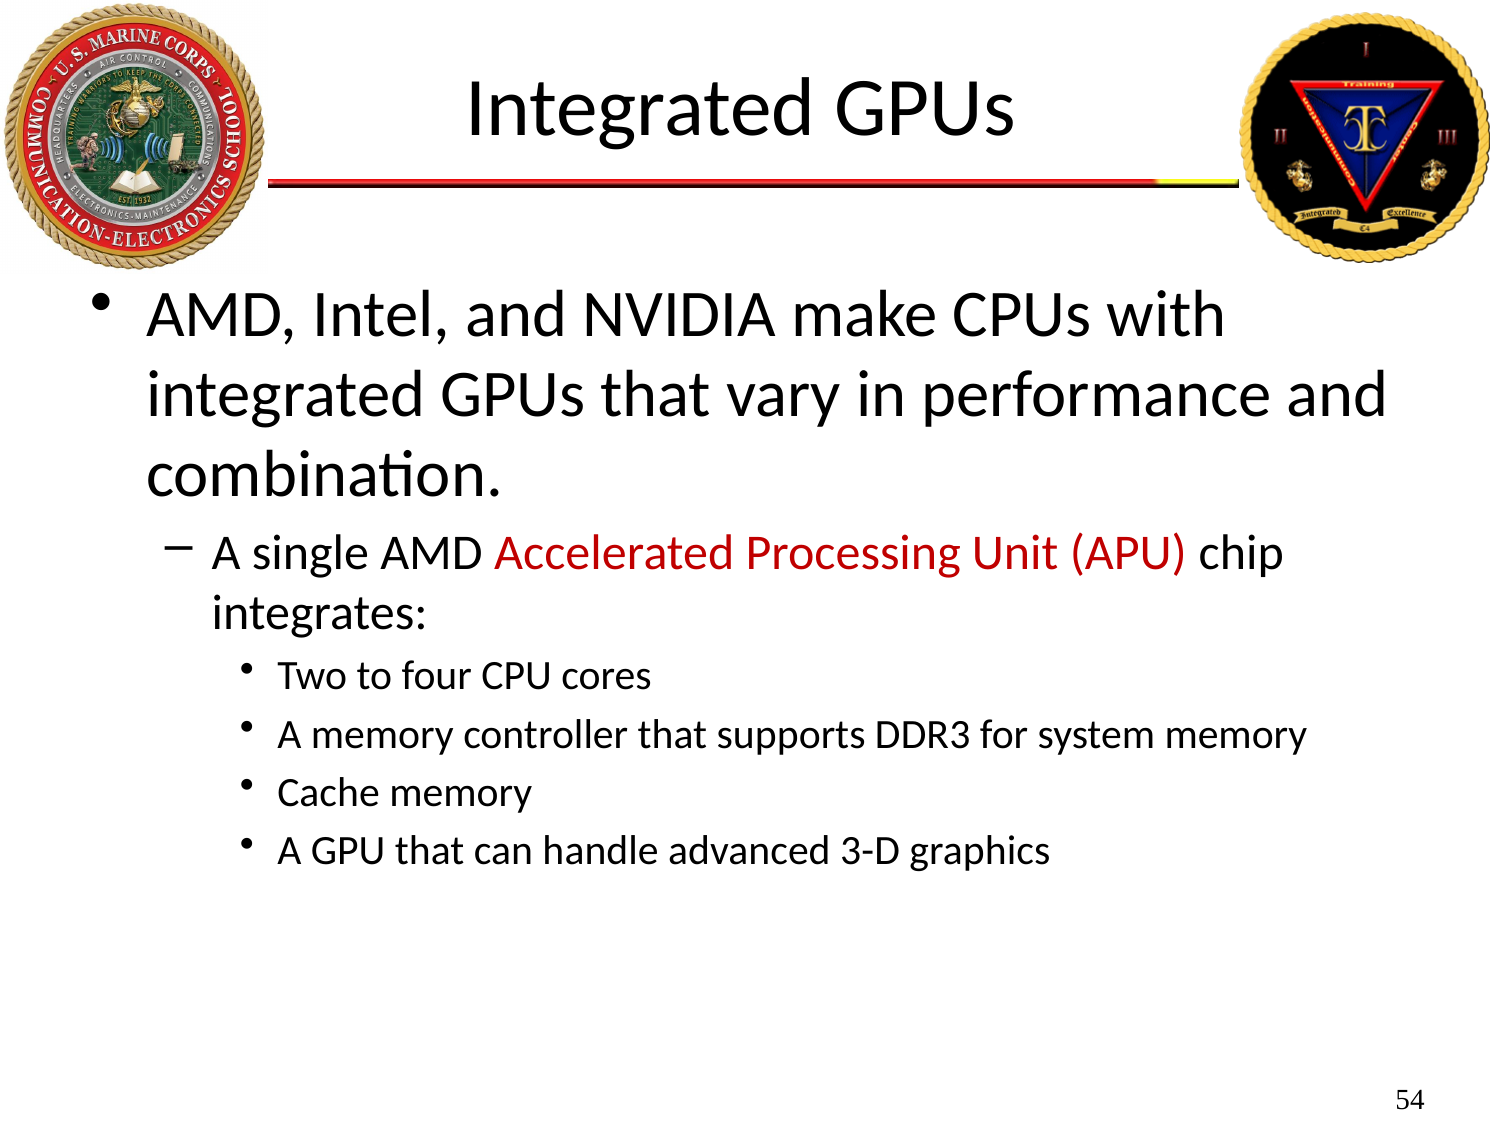

# Integrated GPUs
AMD, Intel, and NVIDIA make CPUs with integrated GPUs that vary in performance and combination.
A single AMD Accelerated Processing Unit (APU) chip integrates:
Two to four CPU cores
A memory controller that supports DDR3 for system memory
Cache memory
A GPU that can handle advanced 3-D graphics